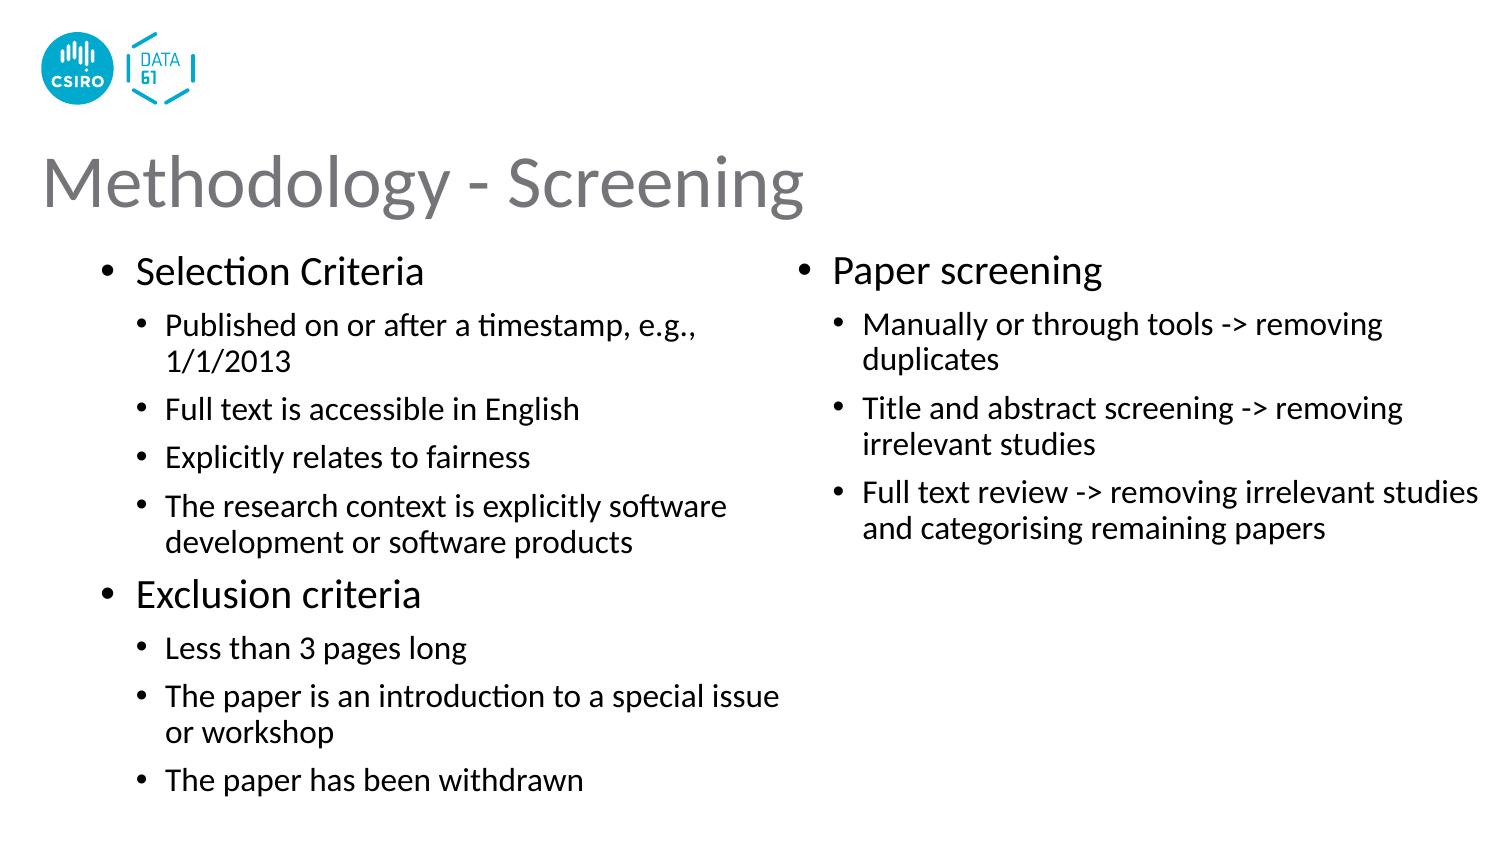

# Methodology - Screening
Paper screening
Manually or through tools -> removing duplicates
Title and abstract screening -> removing irrelevant studies
Full text review -> removing irrelevant studies and categorising remaining papers
Selection Criteria
Published on or after a timestamp, e.g., 1/1/2013
Full text is accessible in English
Explicitly relates to fairness
The research context is explicitly software development or software products
Exclusion criteria
Less than 3 pages long
The paper is an introduction to a special issue or workshop
The paper has been withdrawn